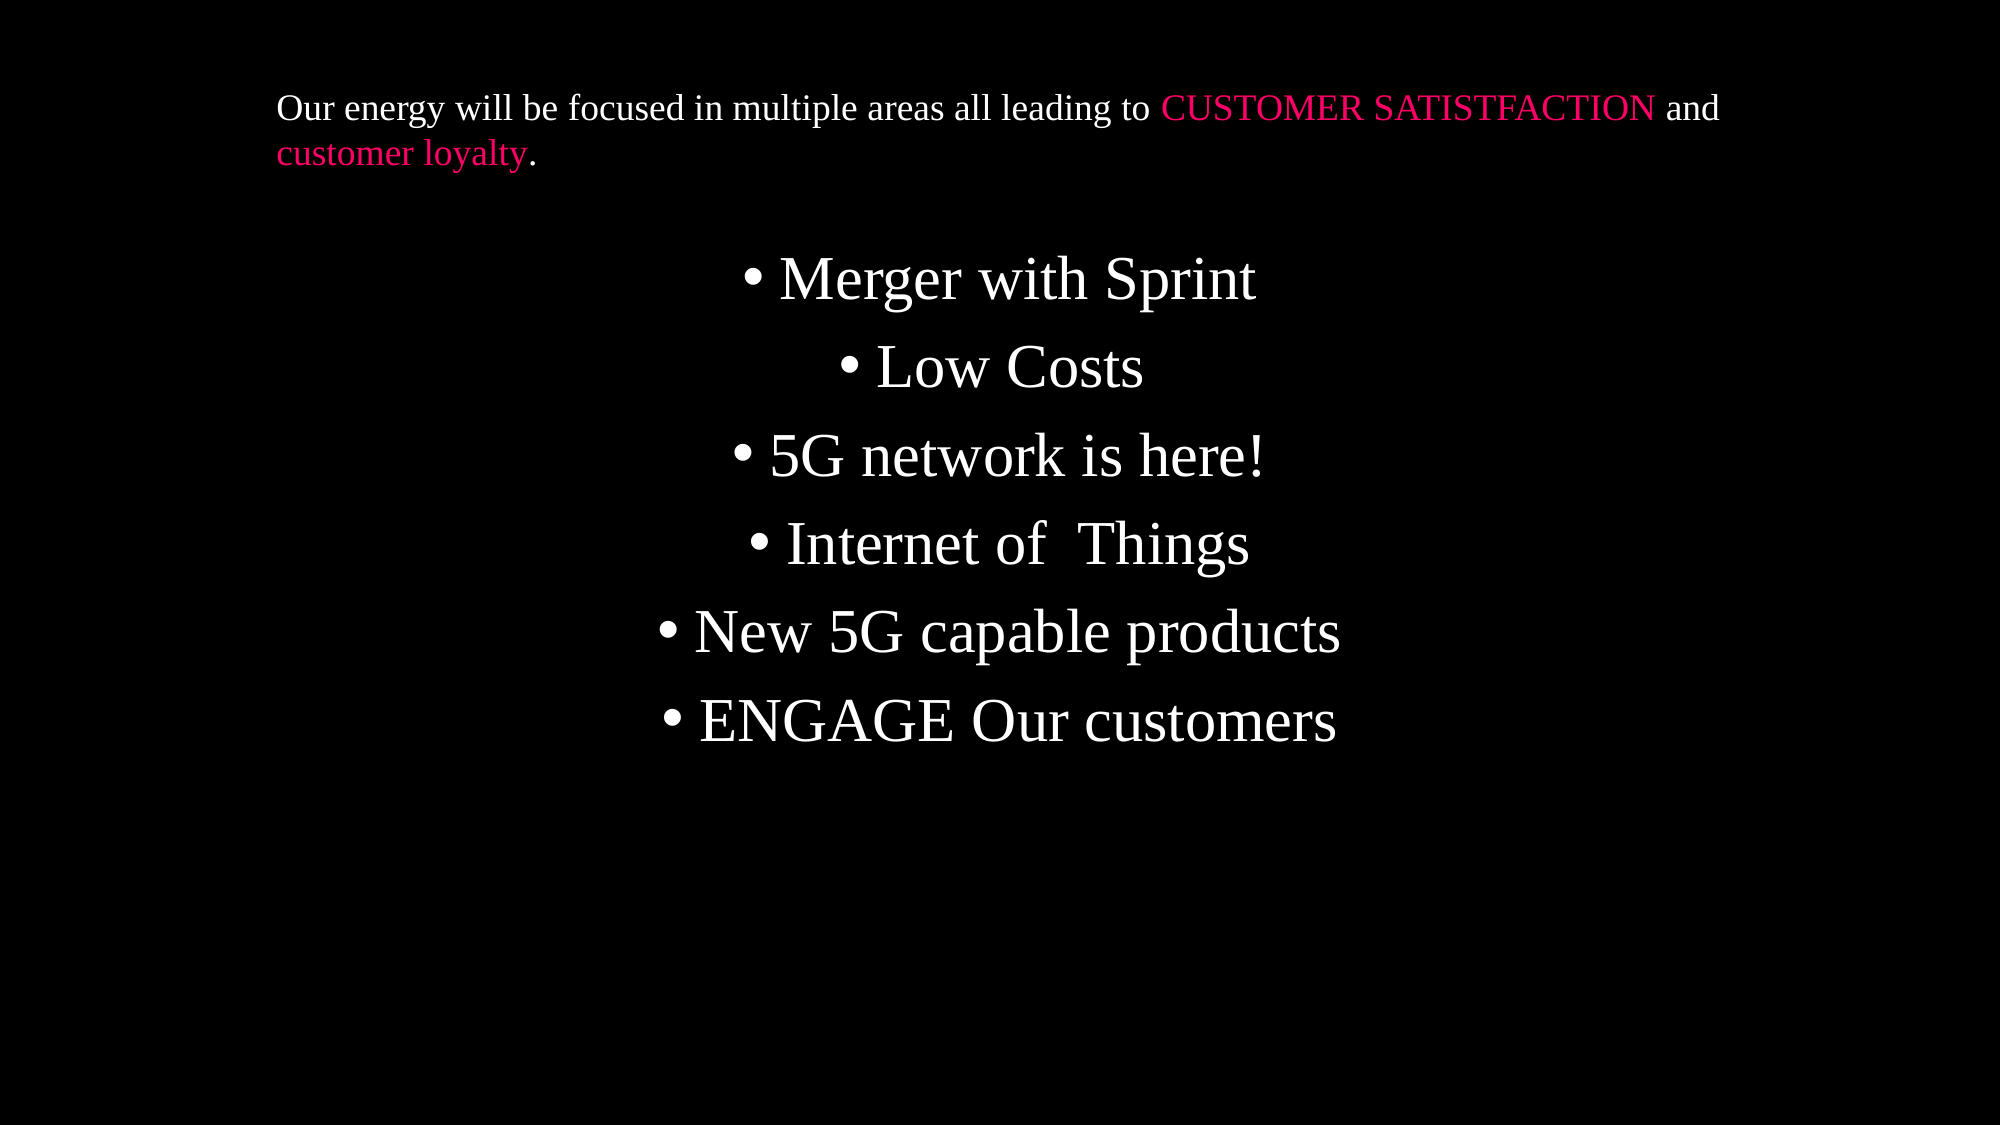

Our energy will be focused in multiple areas all leading to CUSTOMER SATISTFACTION and customer loyalty.
Merger with Sprint
Low Costs
5G network is here!
Internet of  Things
New 5G capable products
ENGAGE Our customers